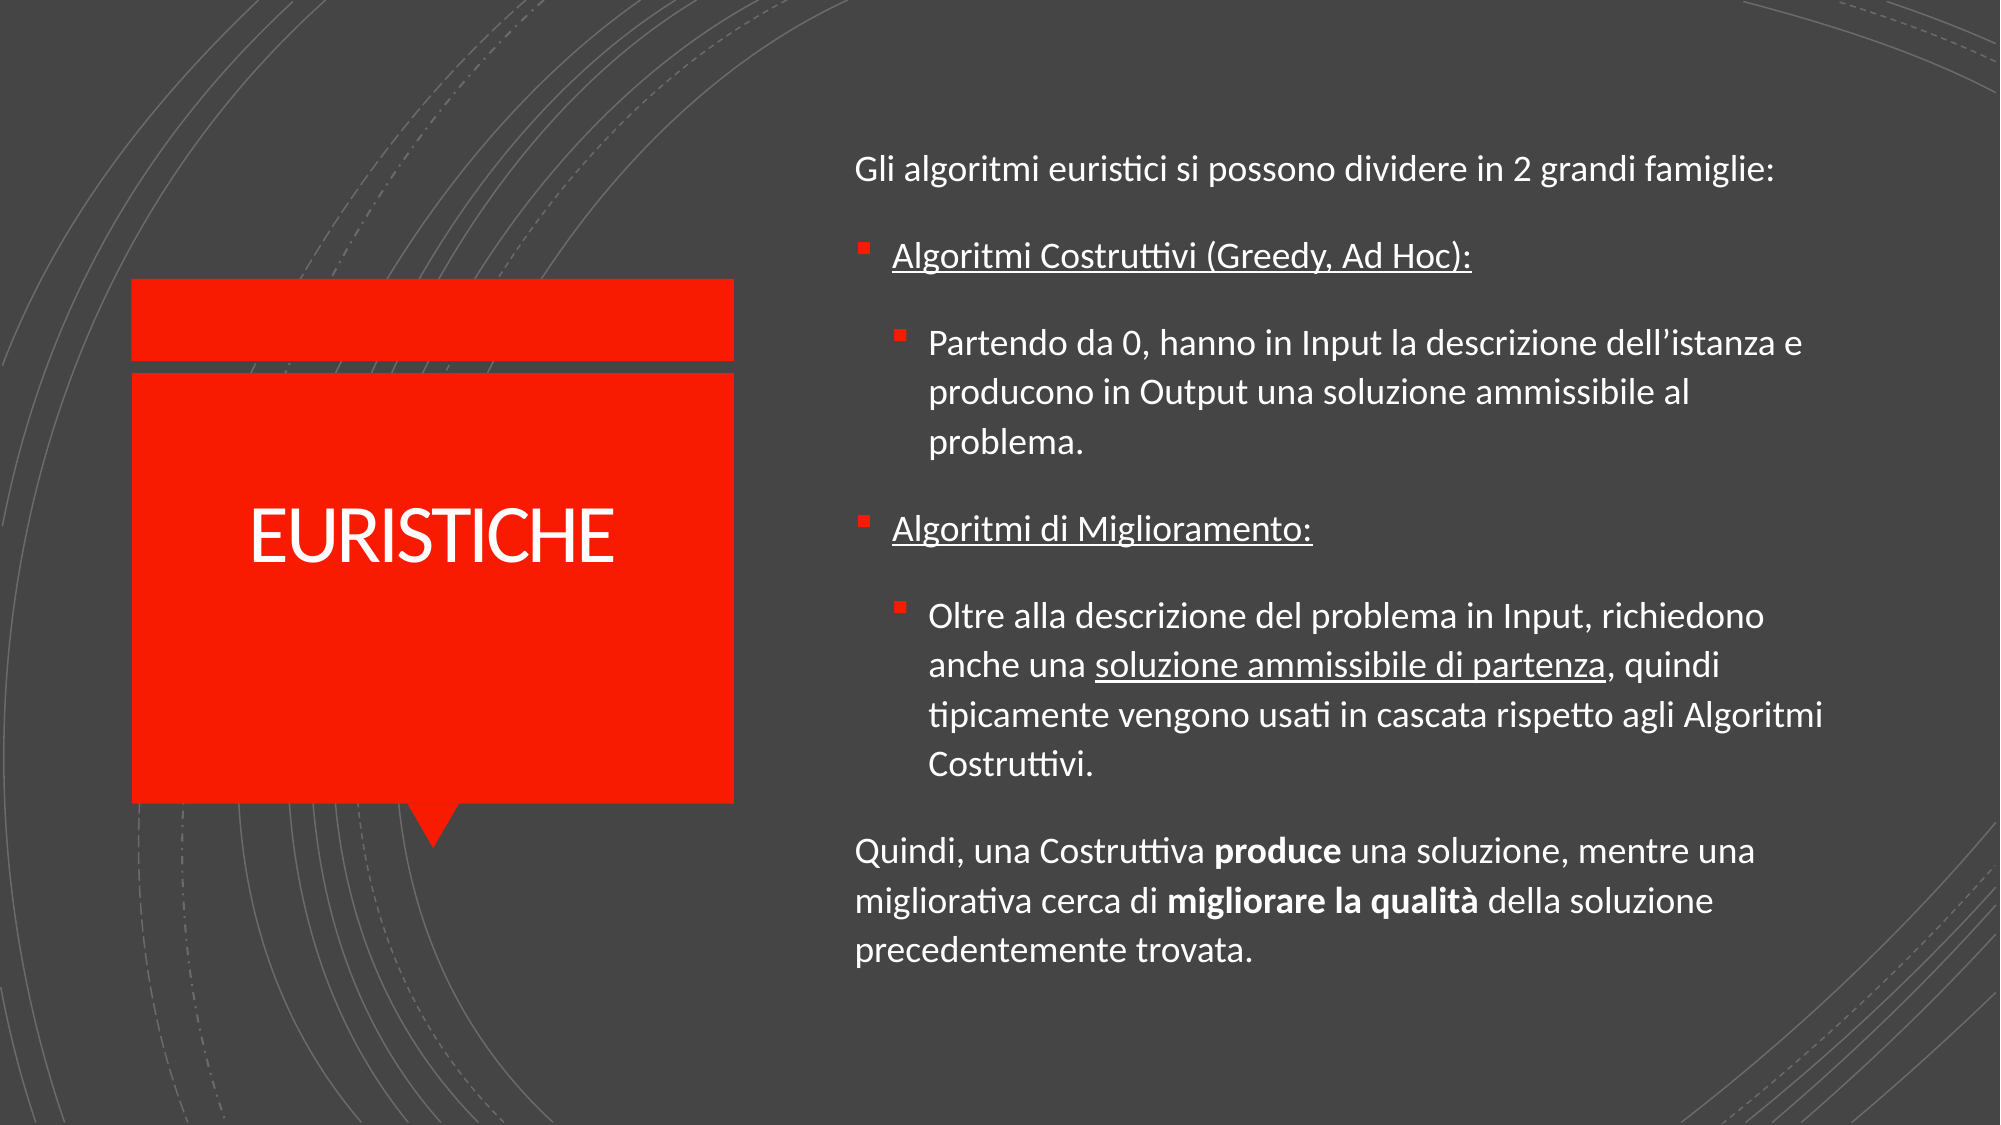

Gli algoritmi euristici si possono dividere in 2 grandi famiglie:
Algoritmi Costruttivi (Greedy, Ad Hoc):
Partendo da 0, hanno in Input la descrizione dell’istanza e producono in Output una soluzione ammissibile al problema.
Algoritmi di Miglioramento:
Oltre alla descrizione del problema in Input, richiedono anche una soluzione ammissibile di partenza, quindi tipicamente vengono usati in cascata rispetto agli Algoritmi Costruttivi.
Quindi, una Costruttiva produce una soluzione, mentre una migliorativa cerca di migliorare la qualità della soluzione precedentemente trovata.

# EURISTICHE